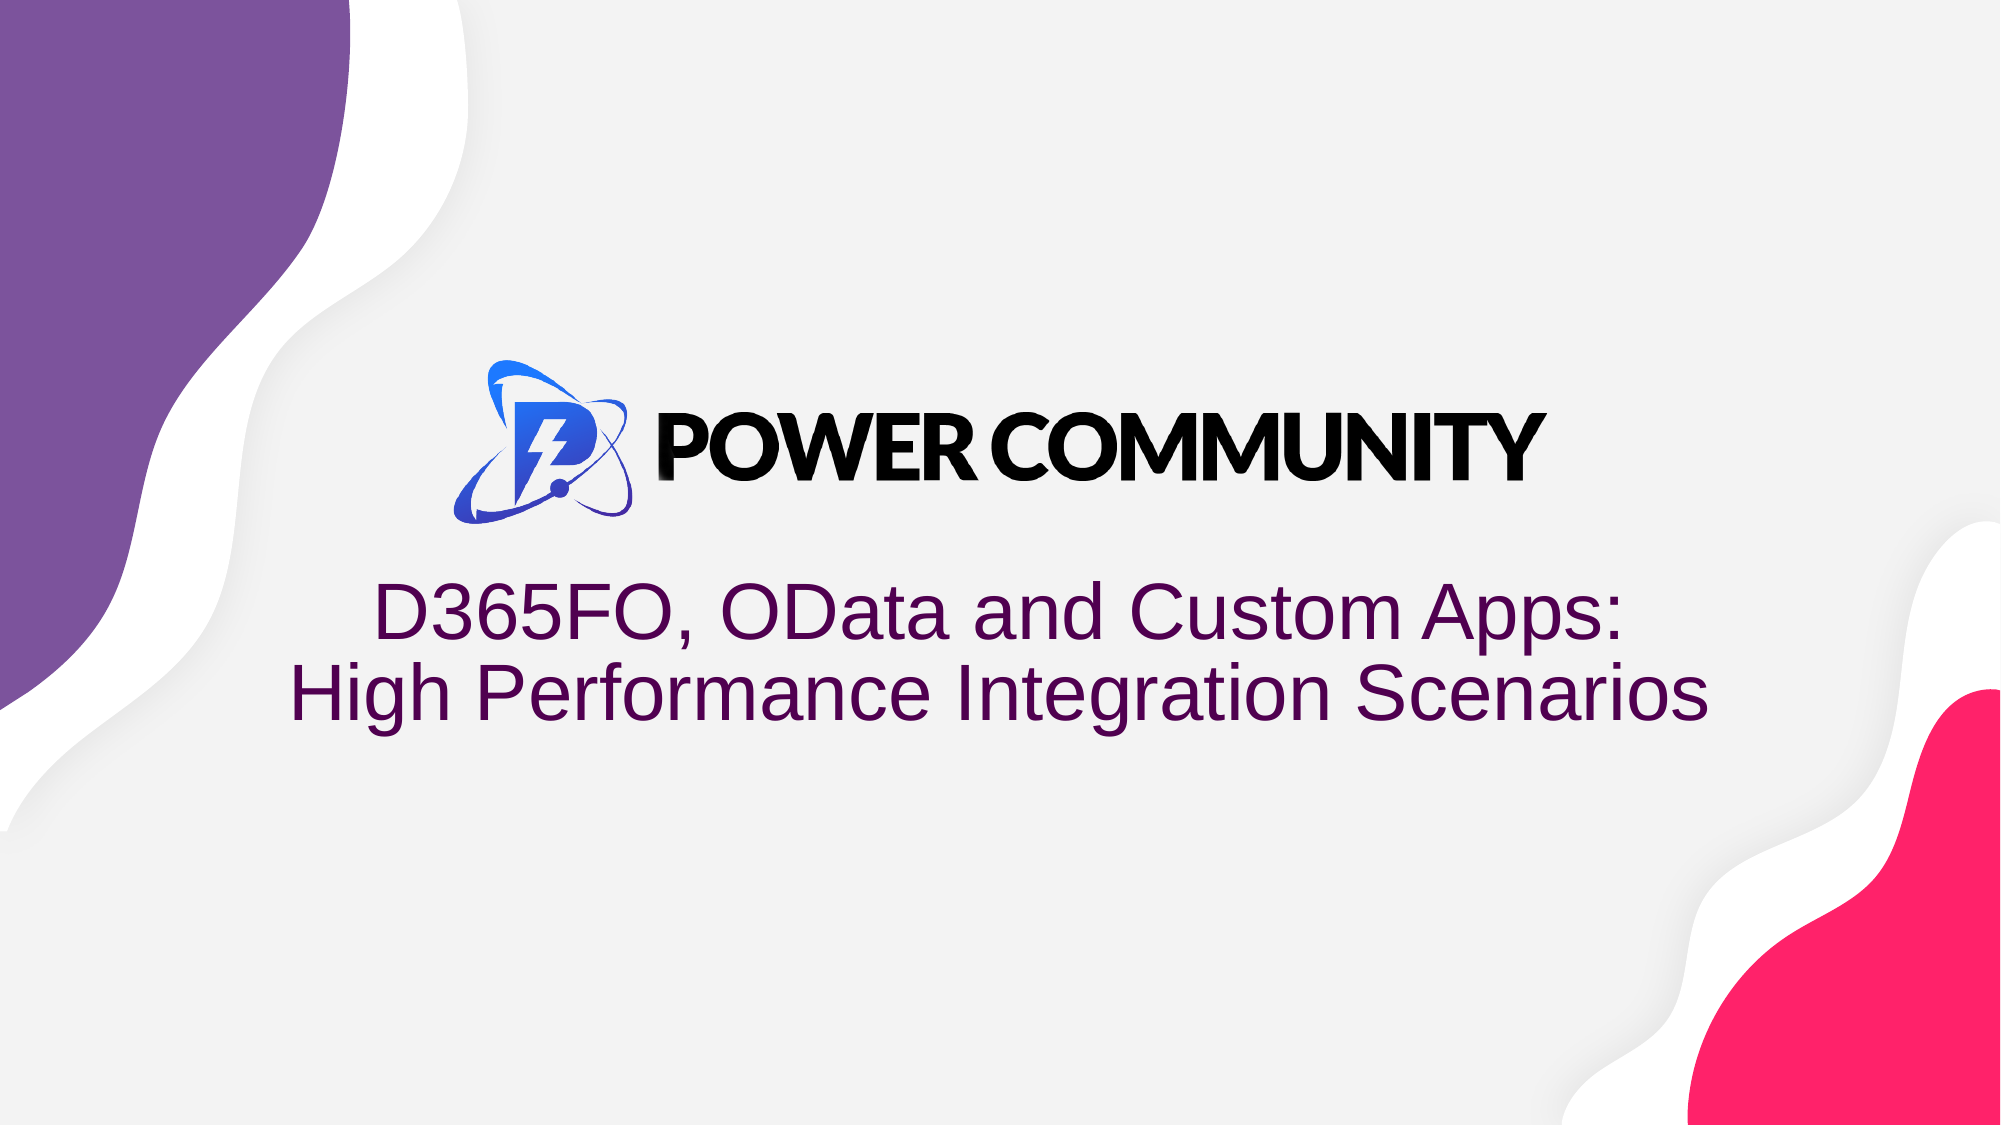

# D365FO, OData and Custom Apps: High Performance Integration Scenarios